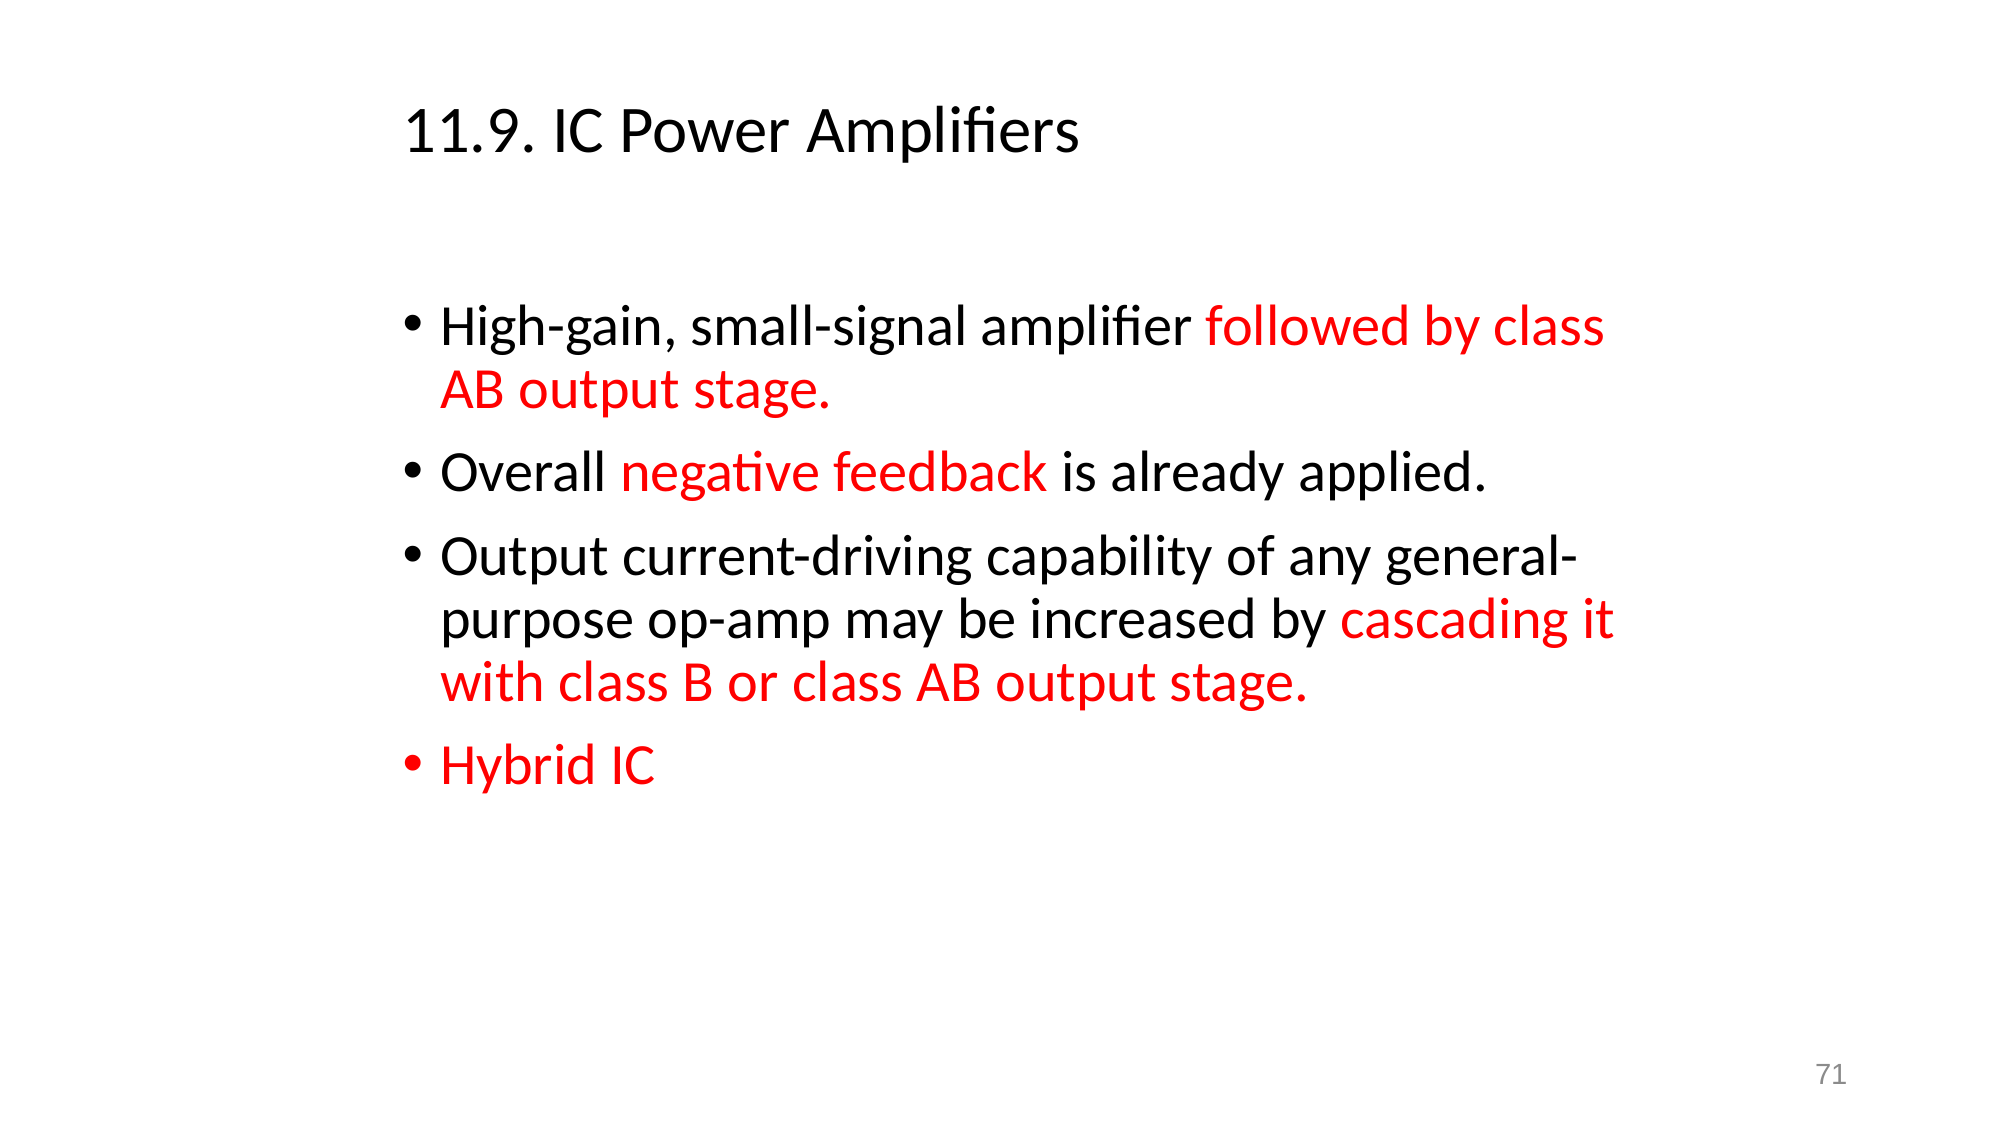

# 11.9. IC Power Amplifiers
High-gain, small-signal amplifier followed by class AB output stage.
Overall negative feedback is already applied.
Output current-driving capability of any general-purpose op-amp may be increased by cascading it with class B or class AB output stage.
Hybrid IC
71